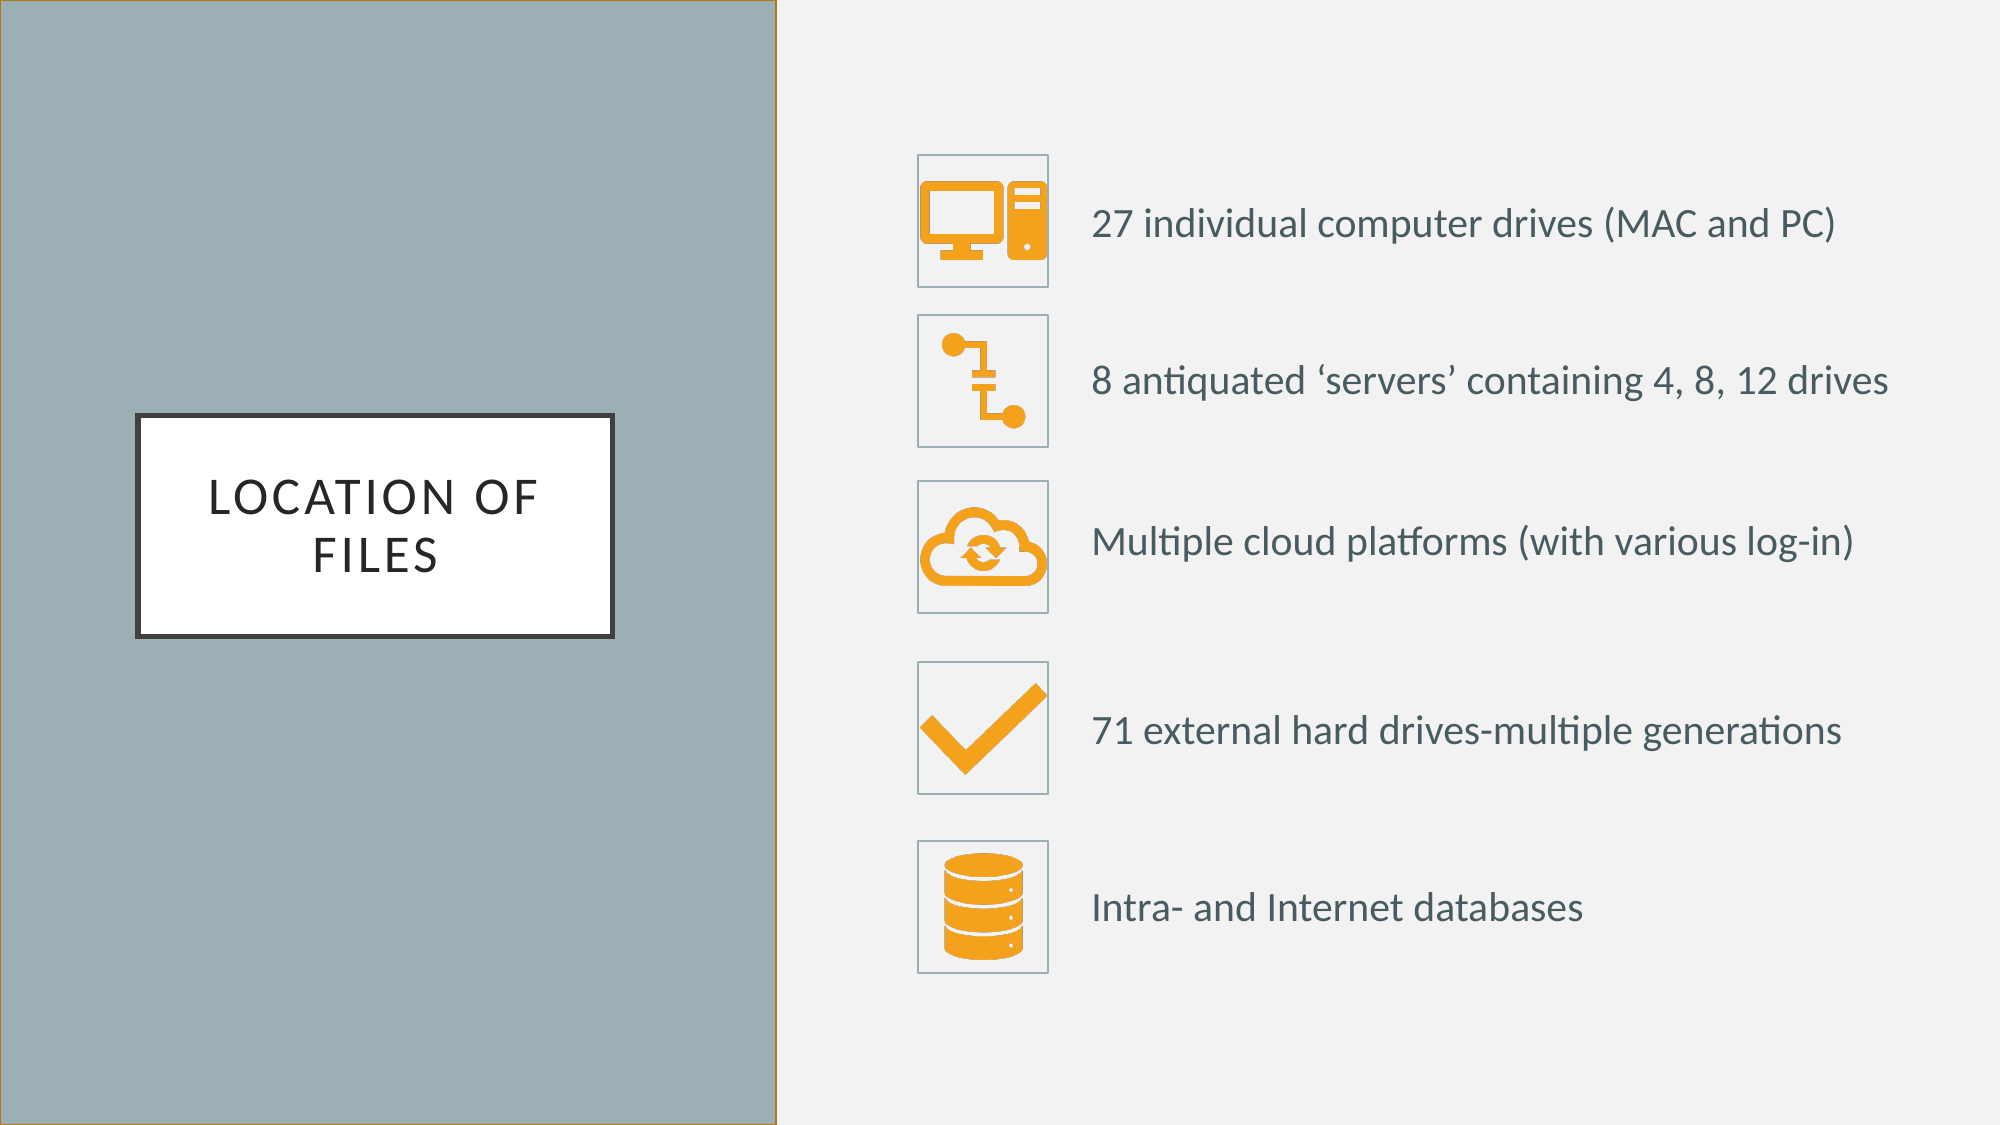

27 individual computer drives (MAC and PC)

8 antiquated ‘servers’ containing 4, 8, 12 drives

Multiple cloud platforms (with various log-in)

Intra- and Internet databases

71 external hard drives-multiple generations
# Location of files